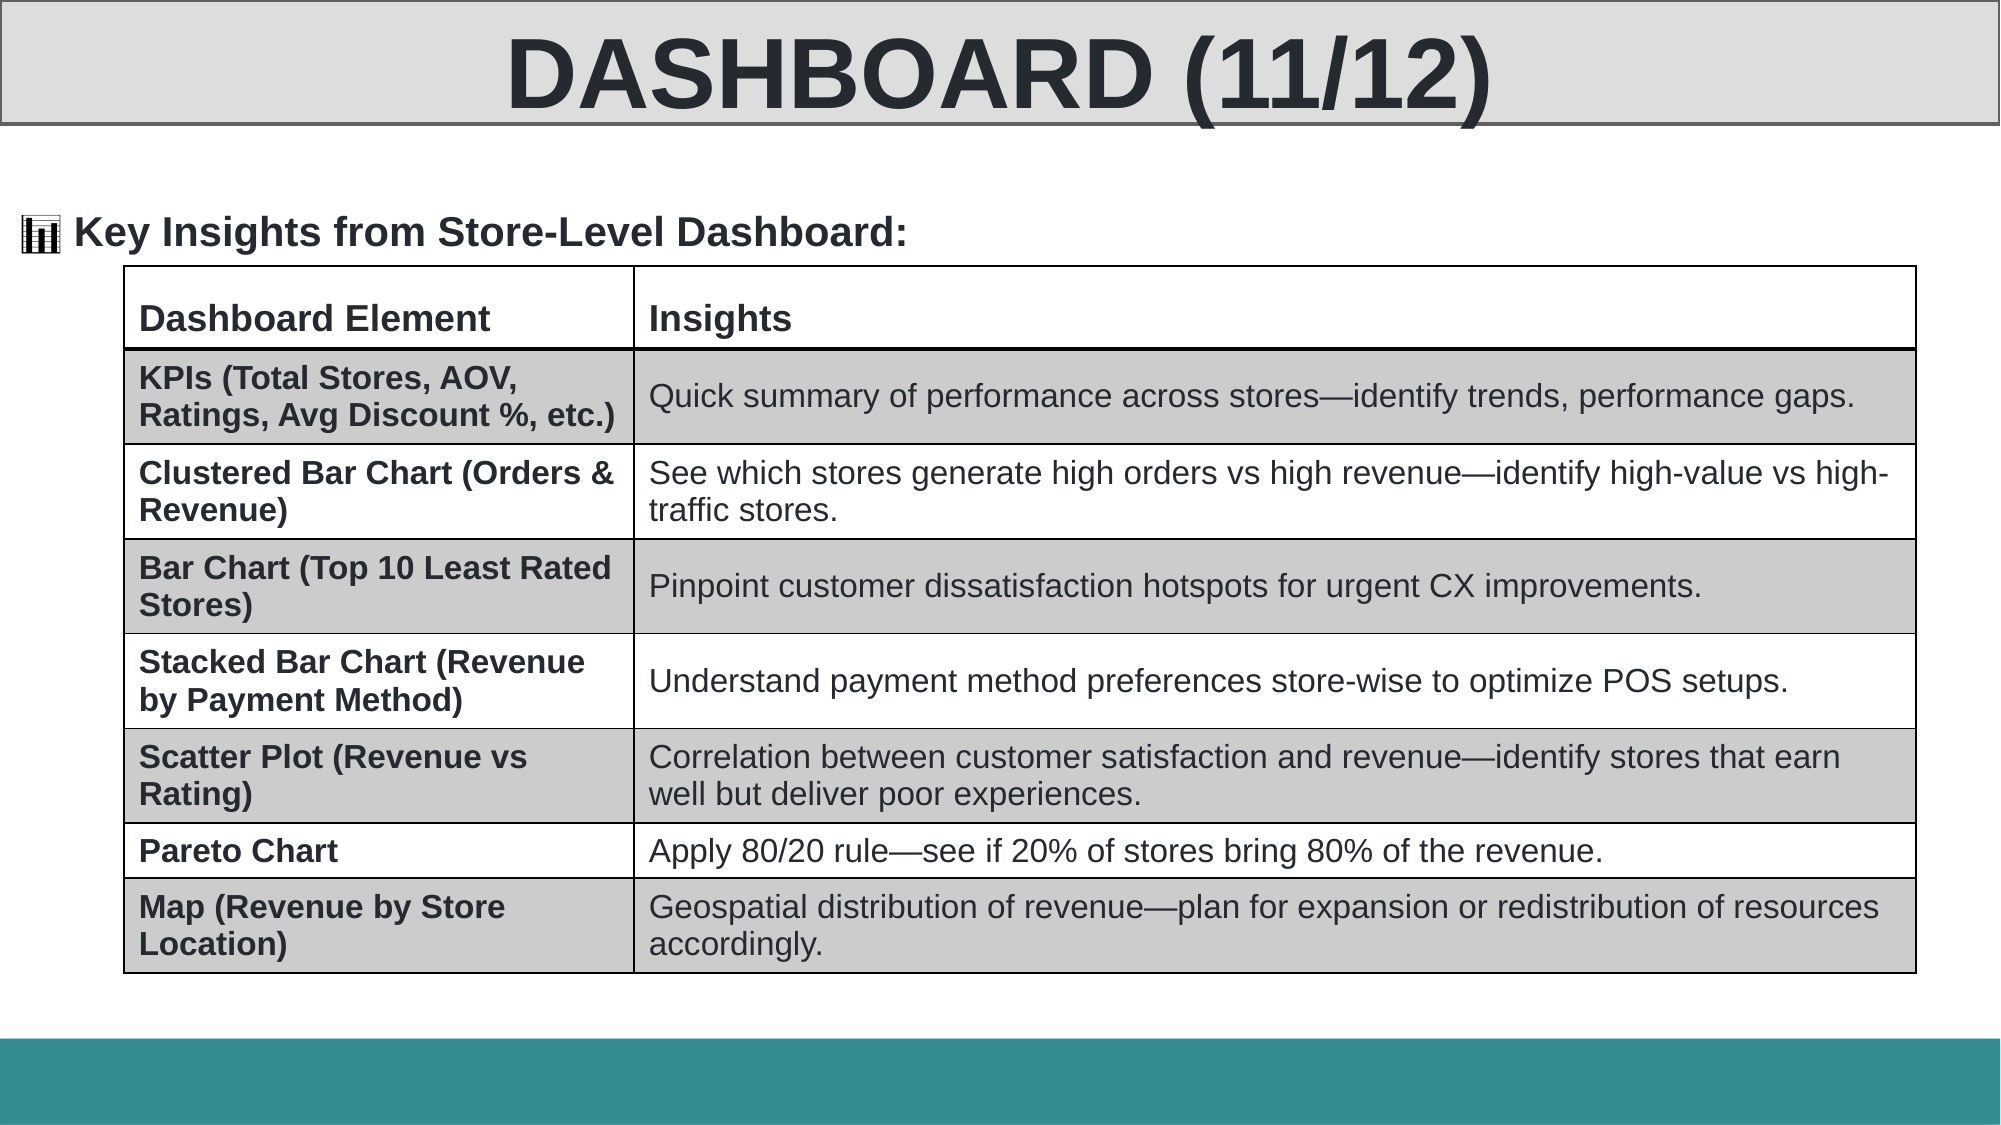

DASHBOARD (11/12)
📊 Key Insights from Store-Level Dashboard:
| Dashboard Element | Insights |
| --- | --- |
| KPIs (Total Stores, AOV, Ratings, Avg Discount %, etc.) | Quick summary of performance across stores—identify trends, performance gaps. |
| Clustered Bar Chart (Orders & Revenue) | See which stores generate high orders vs high revenue—identify high-value vs high-traffic stores. |
| Bar Chart (Top 10 Least Rated Stores) | Pinpoint customer dissatisfaction hotspots for urgent CX improvements. |
| Stacked Bar Chart (Revenue by Payment Method) | Understand payment method preferences store-wise to optimize POS setups. |
| Scatter Plot (Revenue vs Rating) | Correlation between customer satisfaction and revenue—identify stores that earn well but deliver poor experiences. |
| Pareto Chart | Apply 80/20 rule—see if 20% of stores bring 80% of the revenue. |
| Map (Revenue by Store Location) | Geospatial distribution of revenue—plan for expansion or redistribution of resources accordingly. |